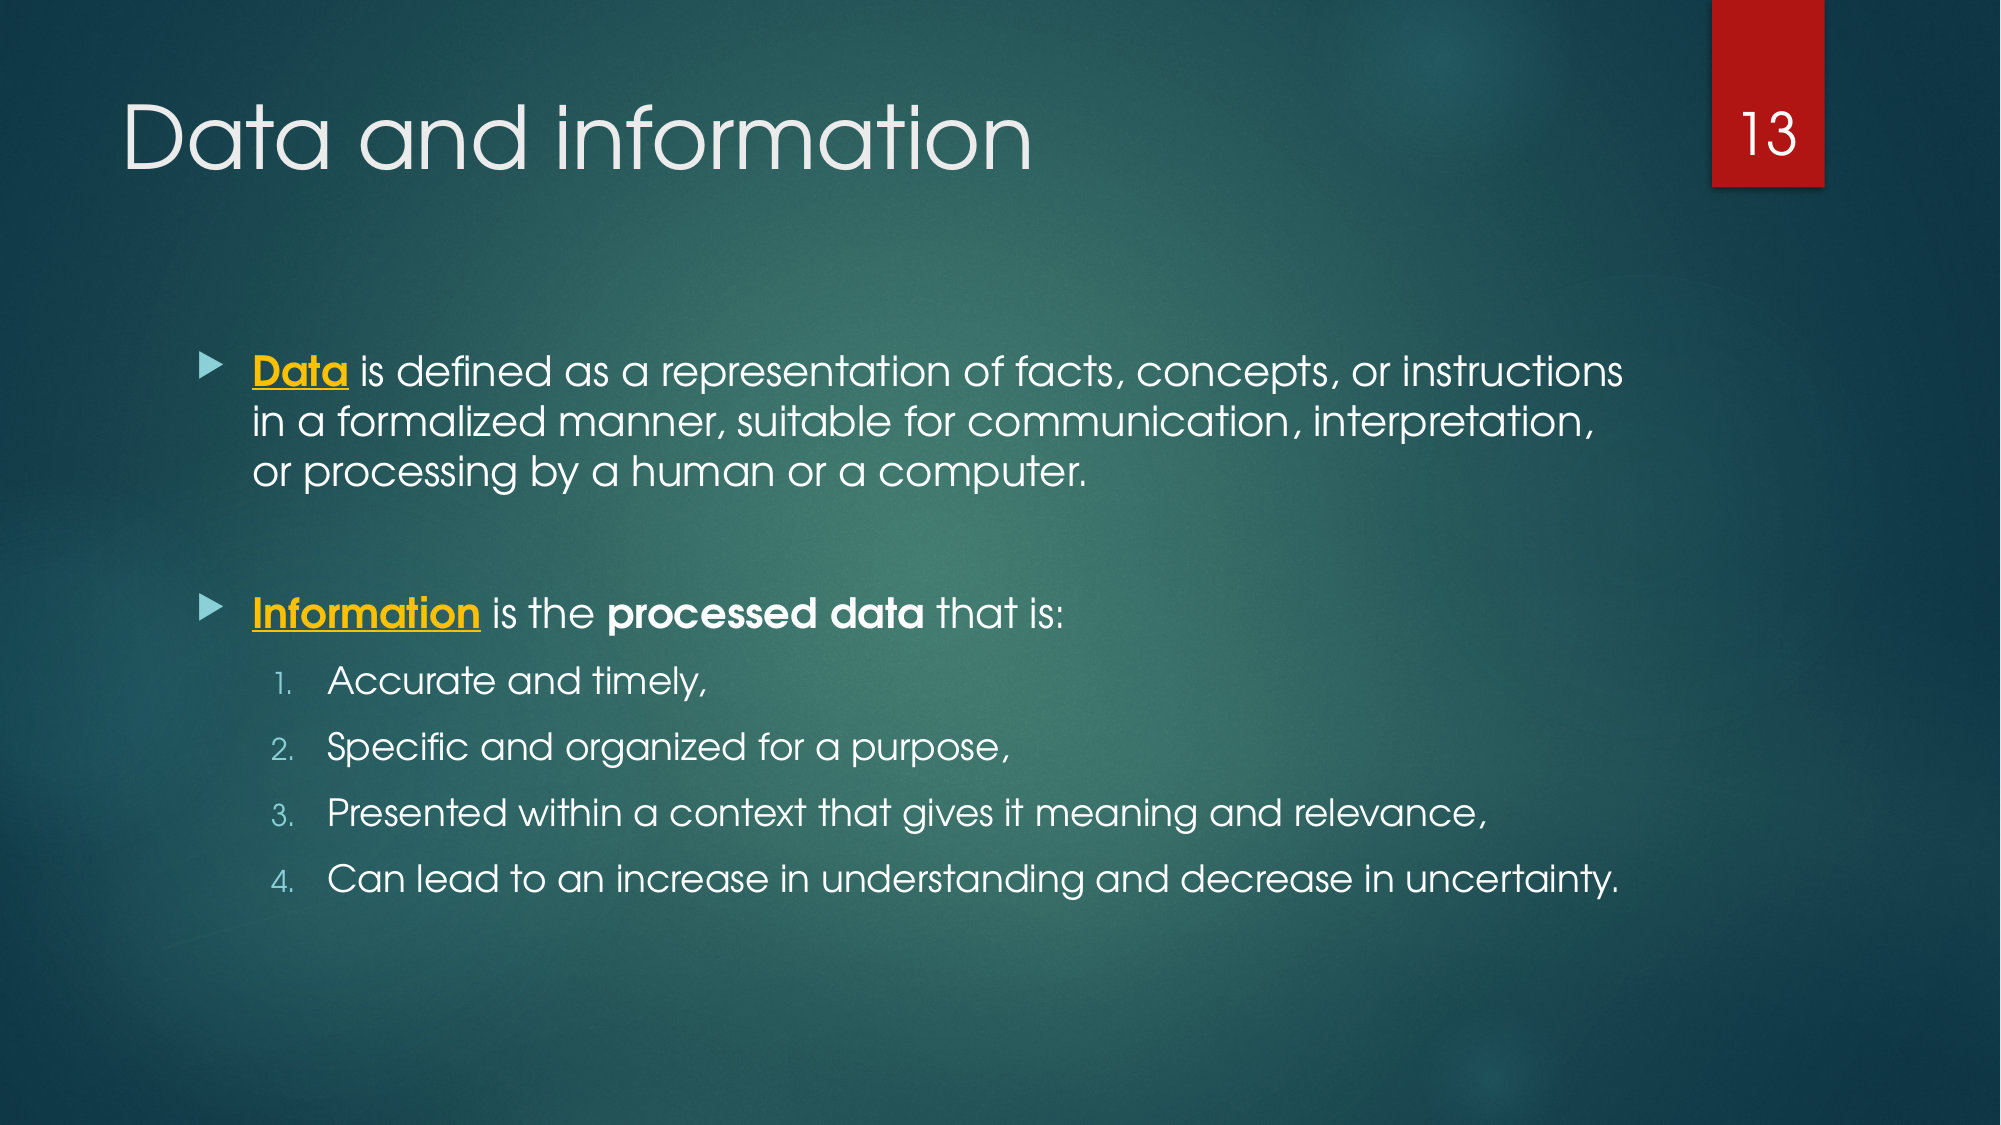

13
# Data and information
Data is defined as a representation of facts, concepts, or instructions in a formalized manner, suitable for communication, interpretation, or processing by a human or a computer.

Information is the processed data that is:
Accurate and timely,
Specific and organized for a purpose,
Presented within a context that gives it meaning and relevance,
Can lead to an increase in understanding and decrease in uncertainty.